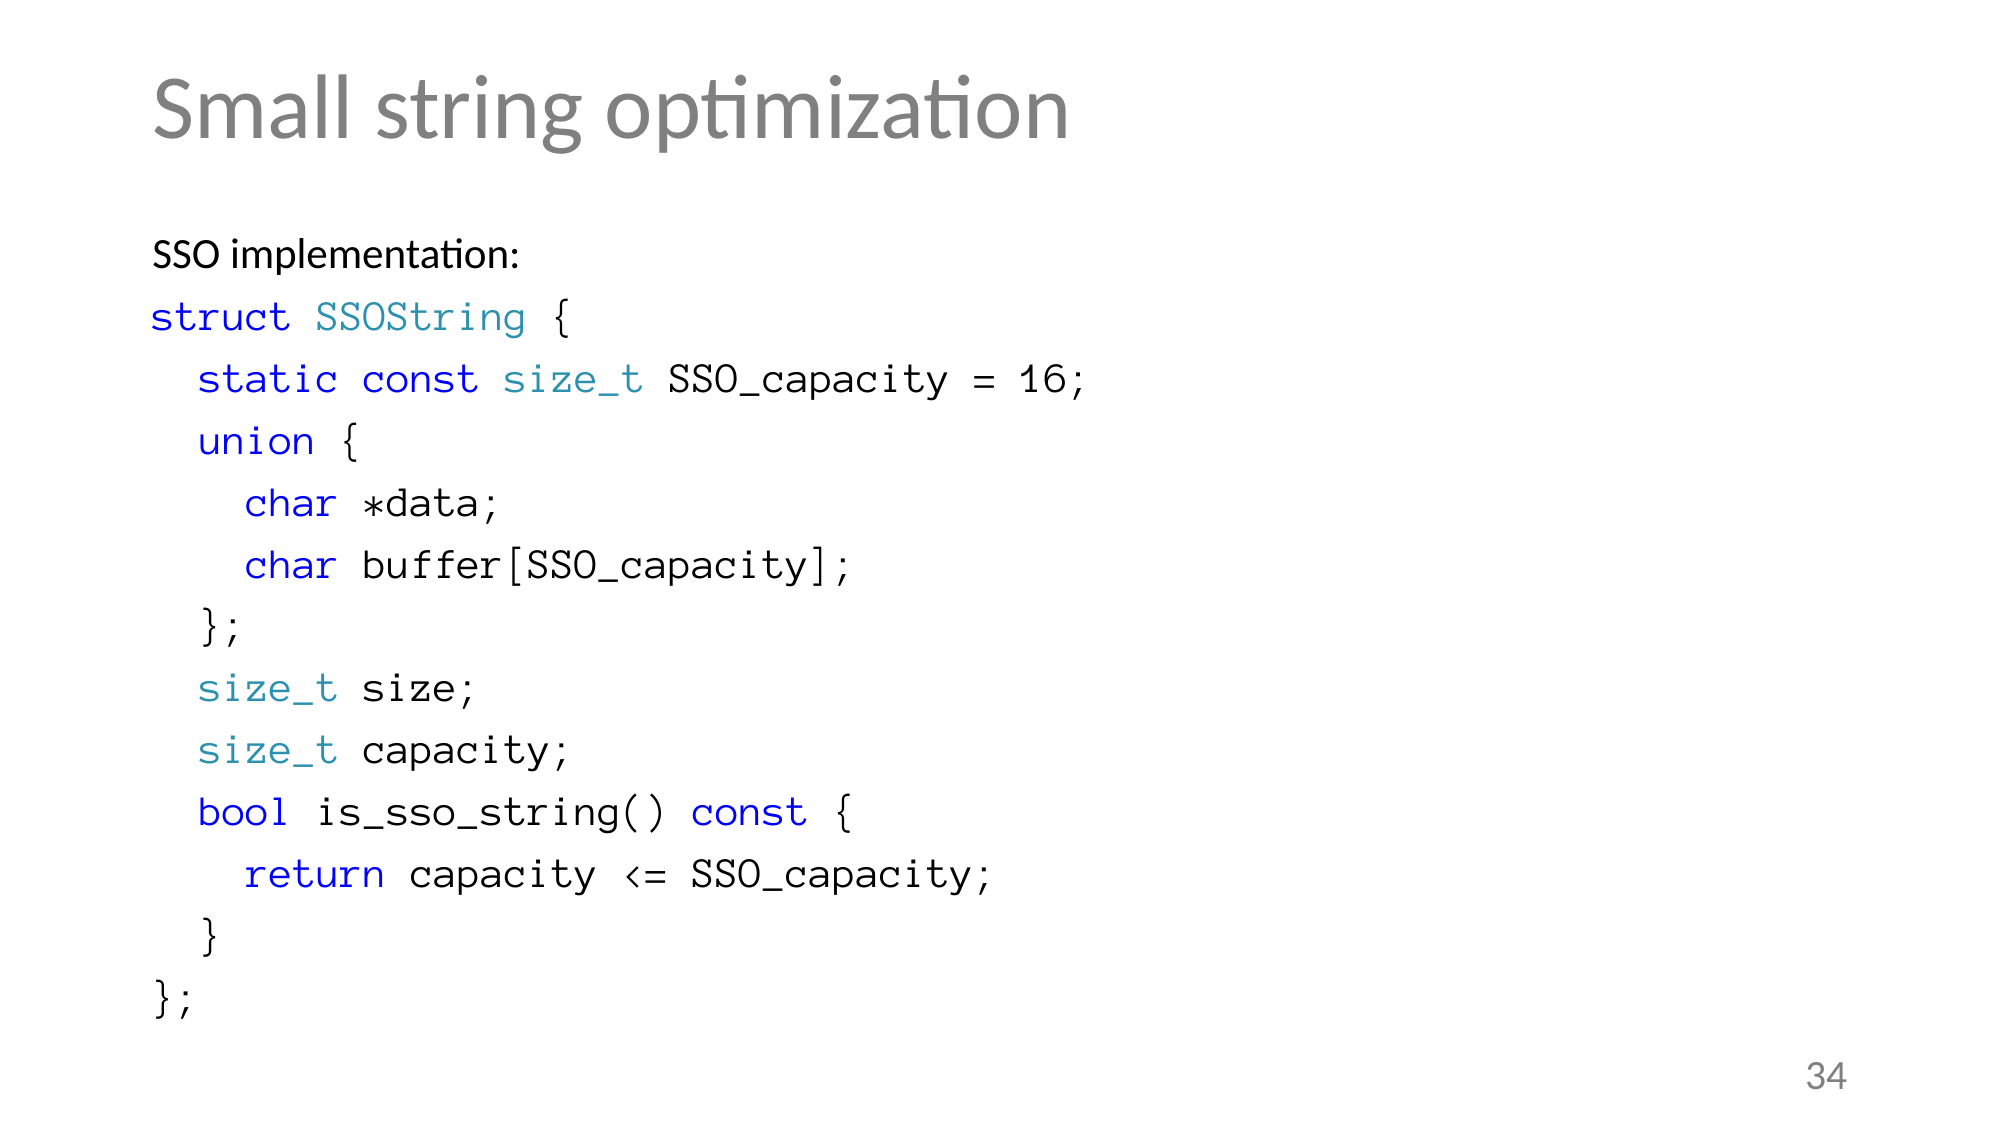

# Small string optimization
SSO implementation:
struct SSOString {
  static const size_t SSO_capacity = 16;
  union {
    char *data;
    char buffer[SSO_capacity];
  };
  size_t size;
  size_t capacity;
  bool is_sso_string() const {
    return capacity <= SSO_capacity;
  }
};

34